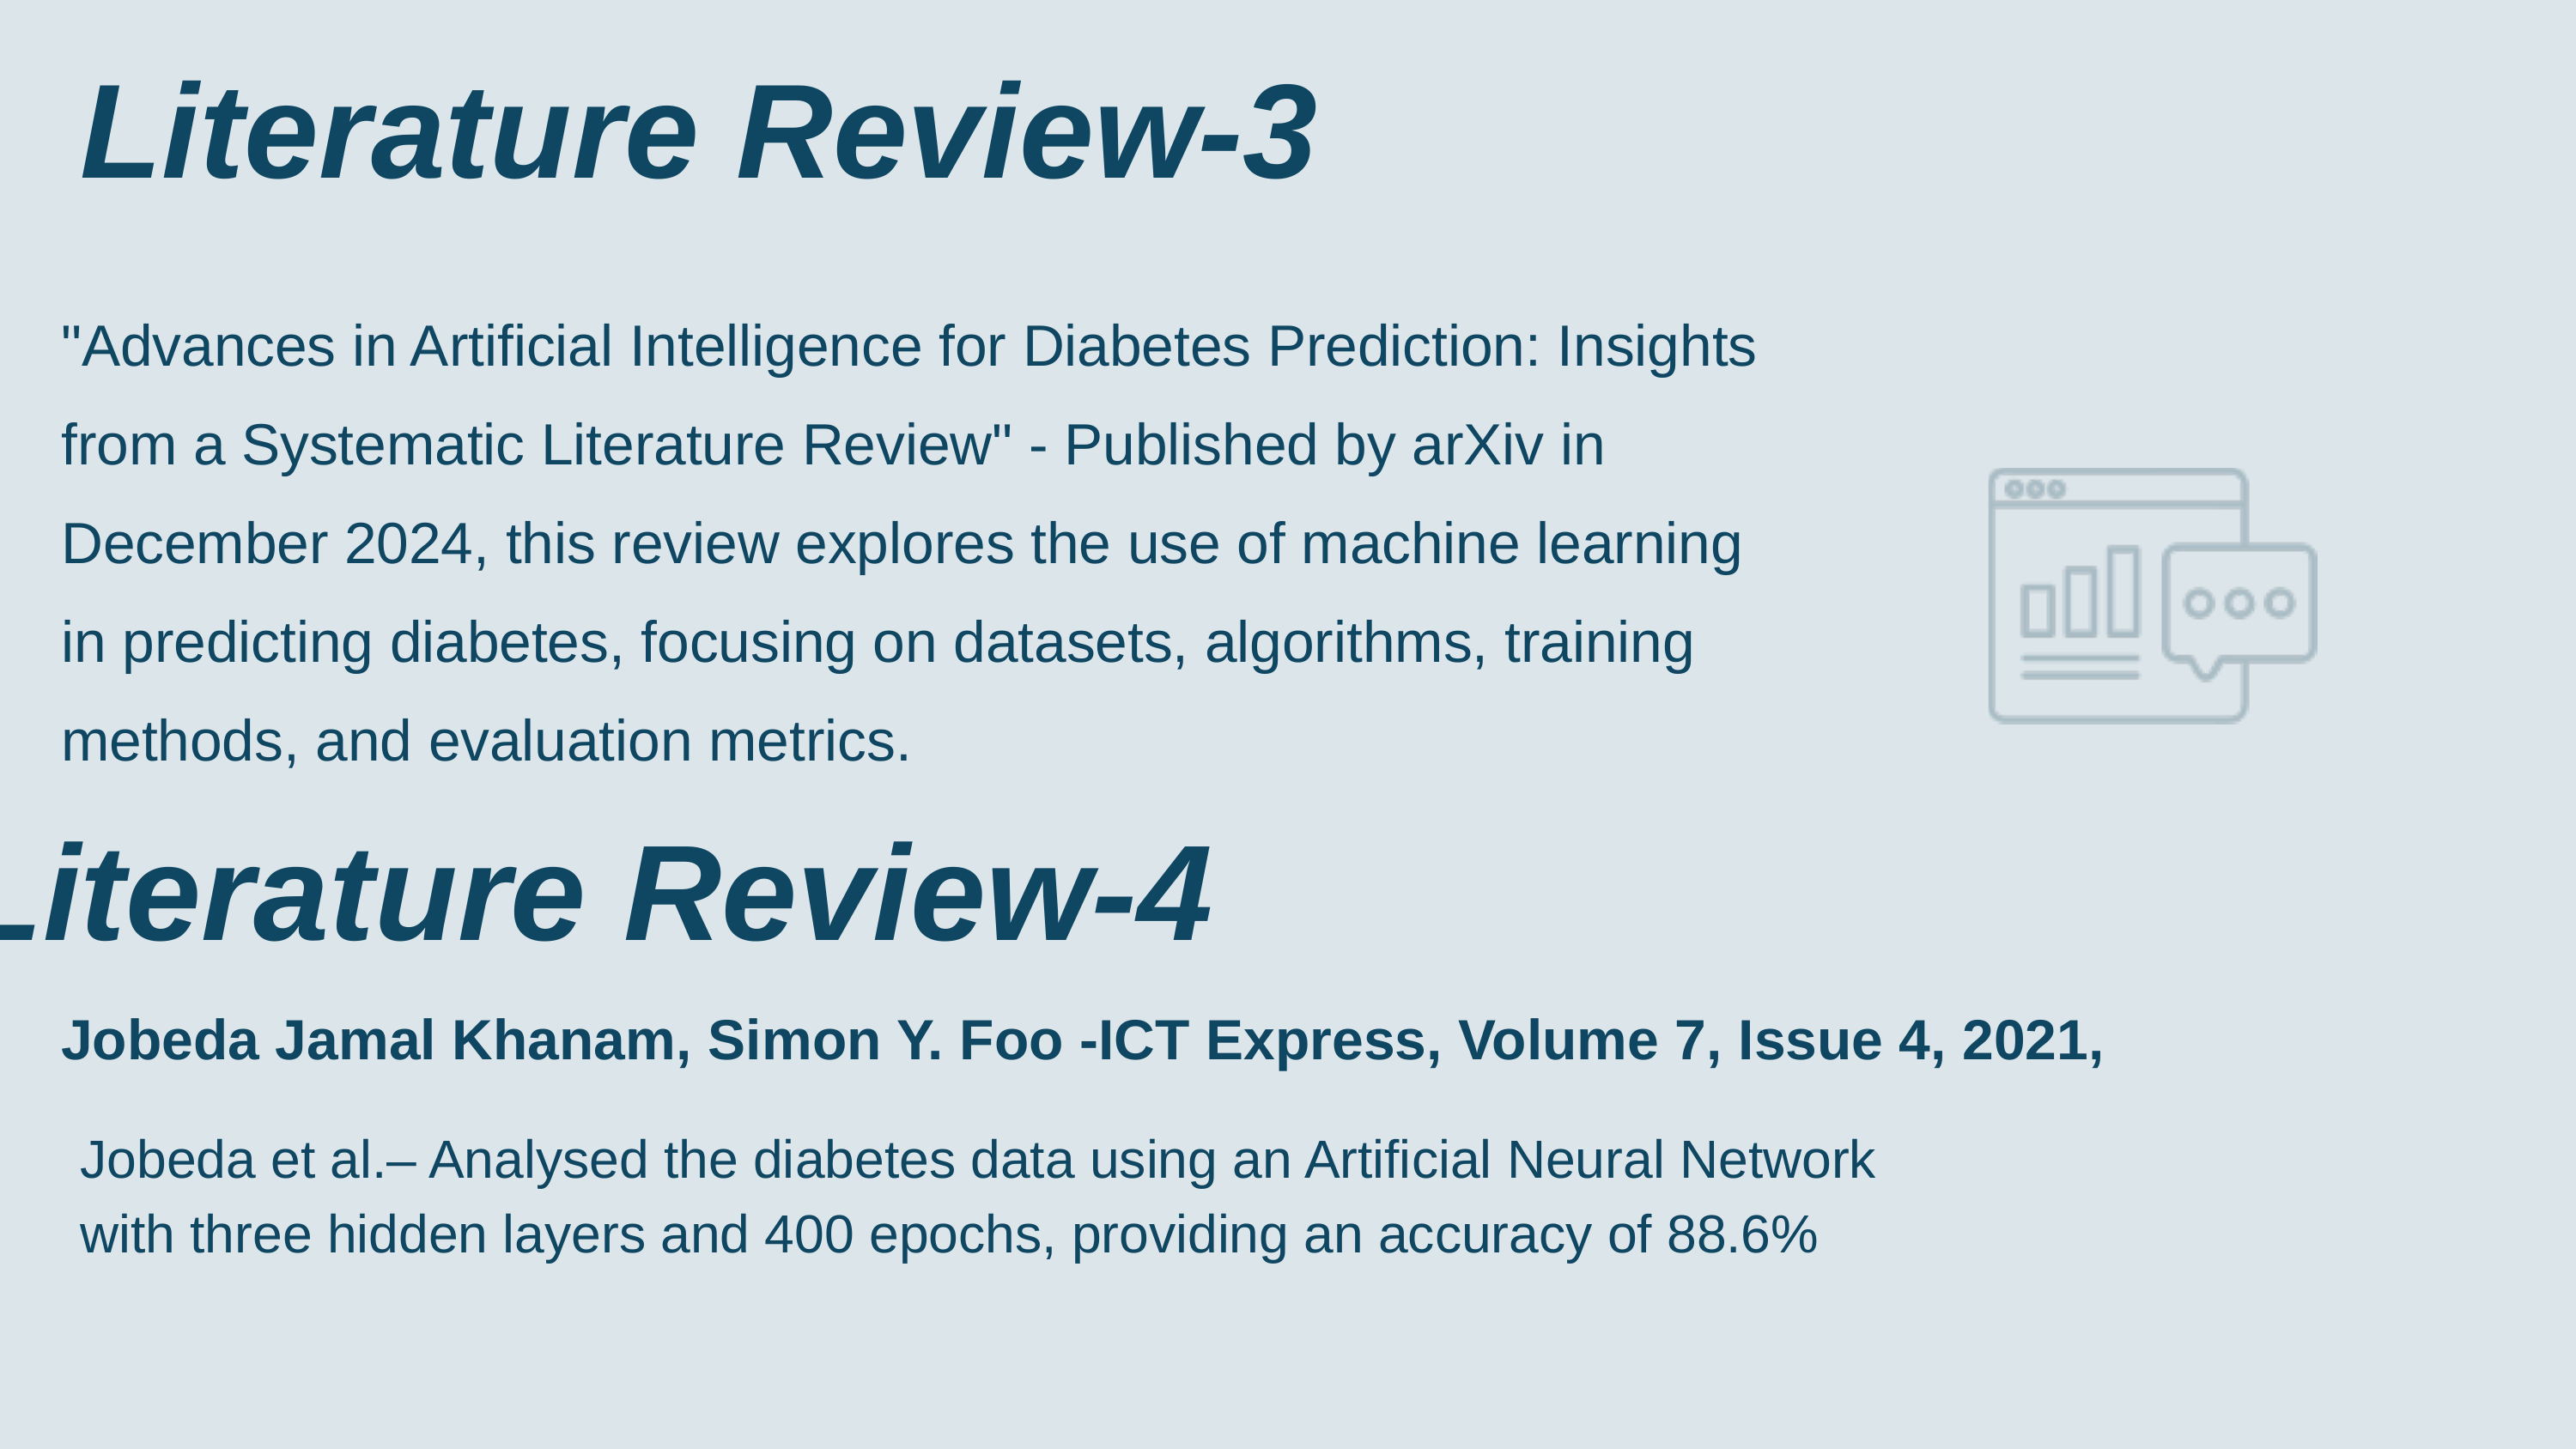

Literature Review-3

"Advances in Artificial Intelligence for Diabetes Prediction: Insights from a Systematic Literature Review" - Published by arXiv in December 2024, this review explores the use of machine learning in predicting diabetes, focusing on datasets, algorithms, training methods, and evaluation metrics.

Literature Review-4
Jobeda Jamal Khanam, Simon Y. Foo -ICT Express, Volume 7, Issue 4, 2021,

Jobeda et al.– Analysed the diabetes data using an Artificial Neural Network with three hidden layers and 400 epochs, providing an accuracy of 88.6%